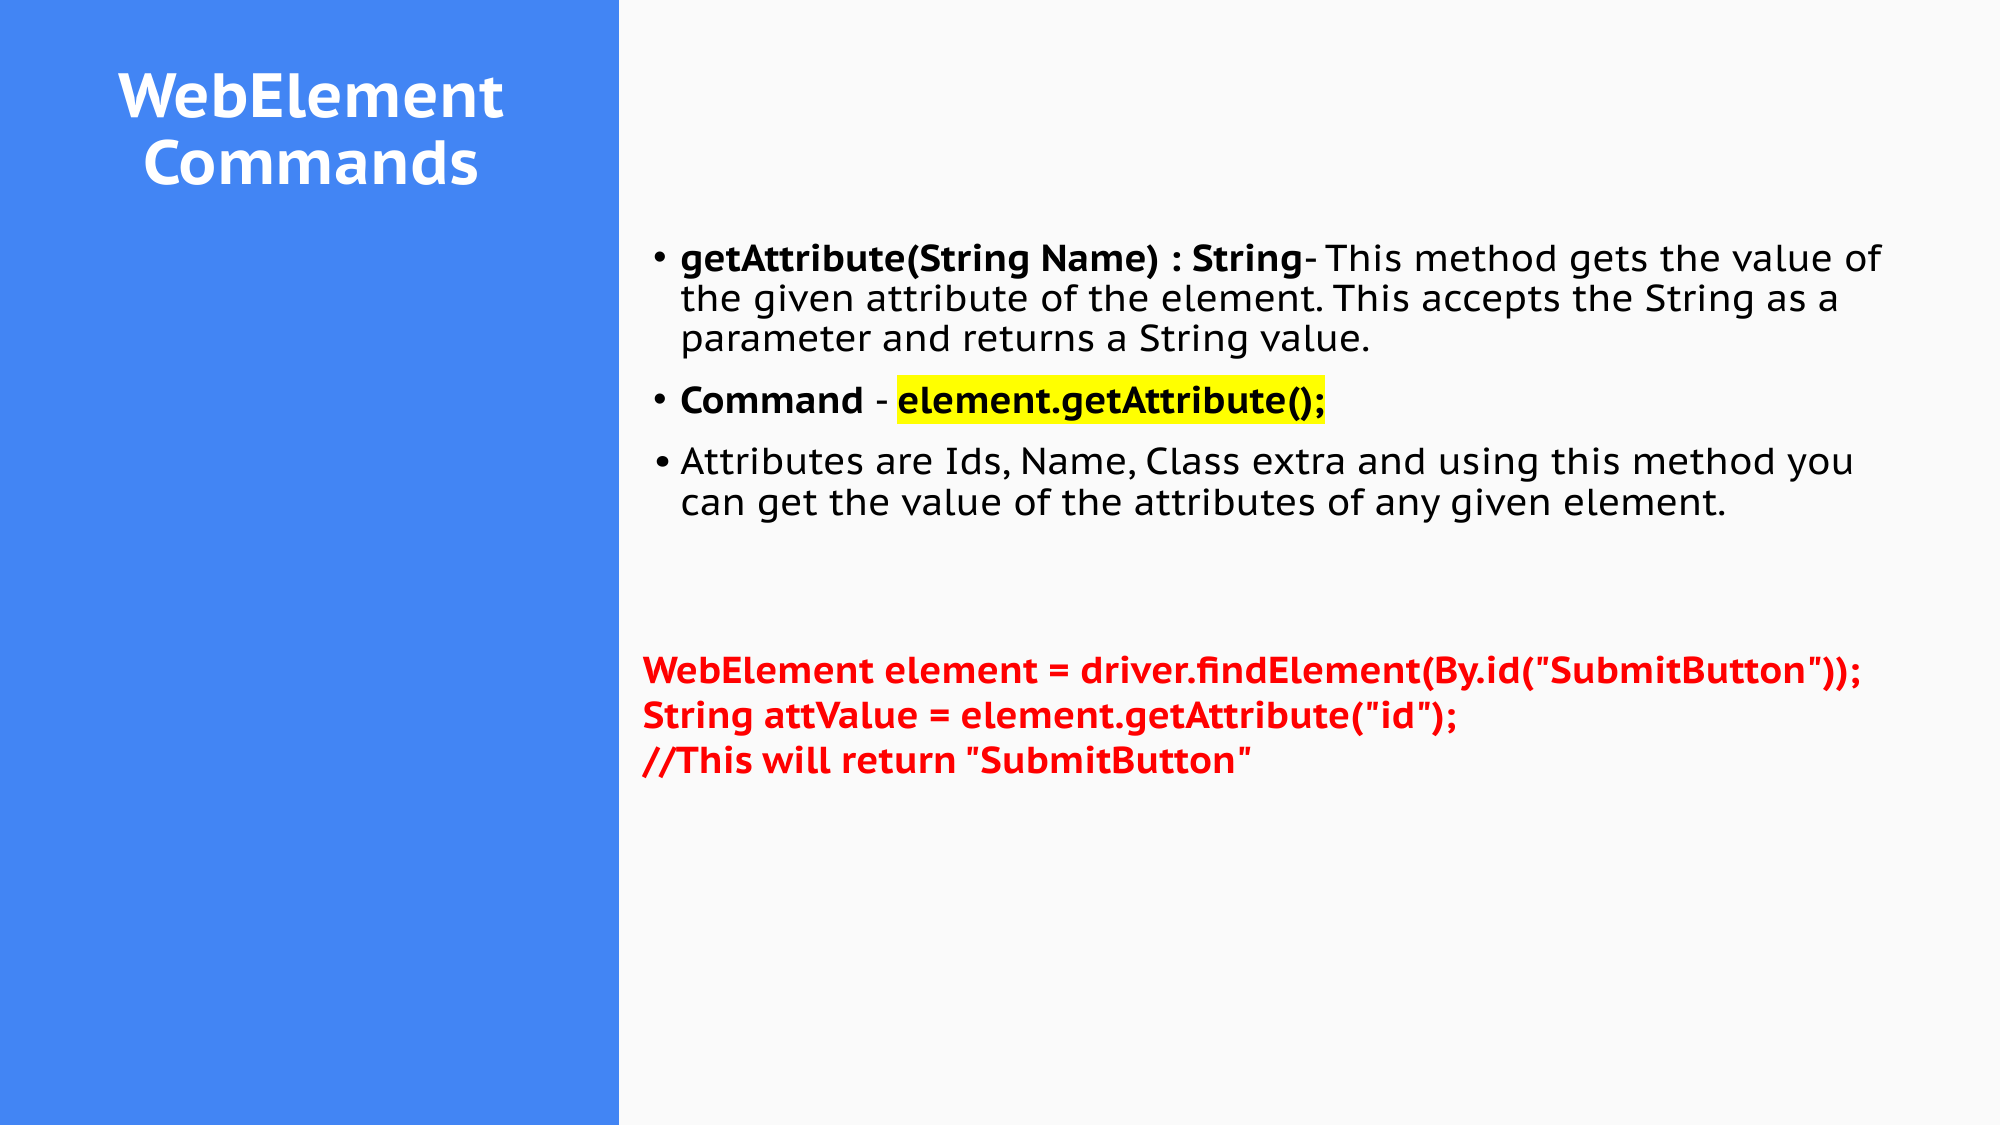

# WebElement Commands
getAttribute(String Name) : String- This method gets the value of the given attribute of the element. This accepts the String as a parameter and returns a String value.
Command - element.getAttribute();
Attributes are Ids, Name, Class extra and using this method you can get the value of the attributes of any given element.

WebElement element = driver.findElement(By.id("SubmitButton"));
String attValue = element.getAttribute("id");
//This will return "SubmitButton"